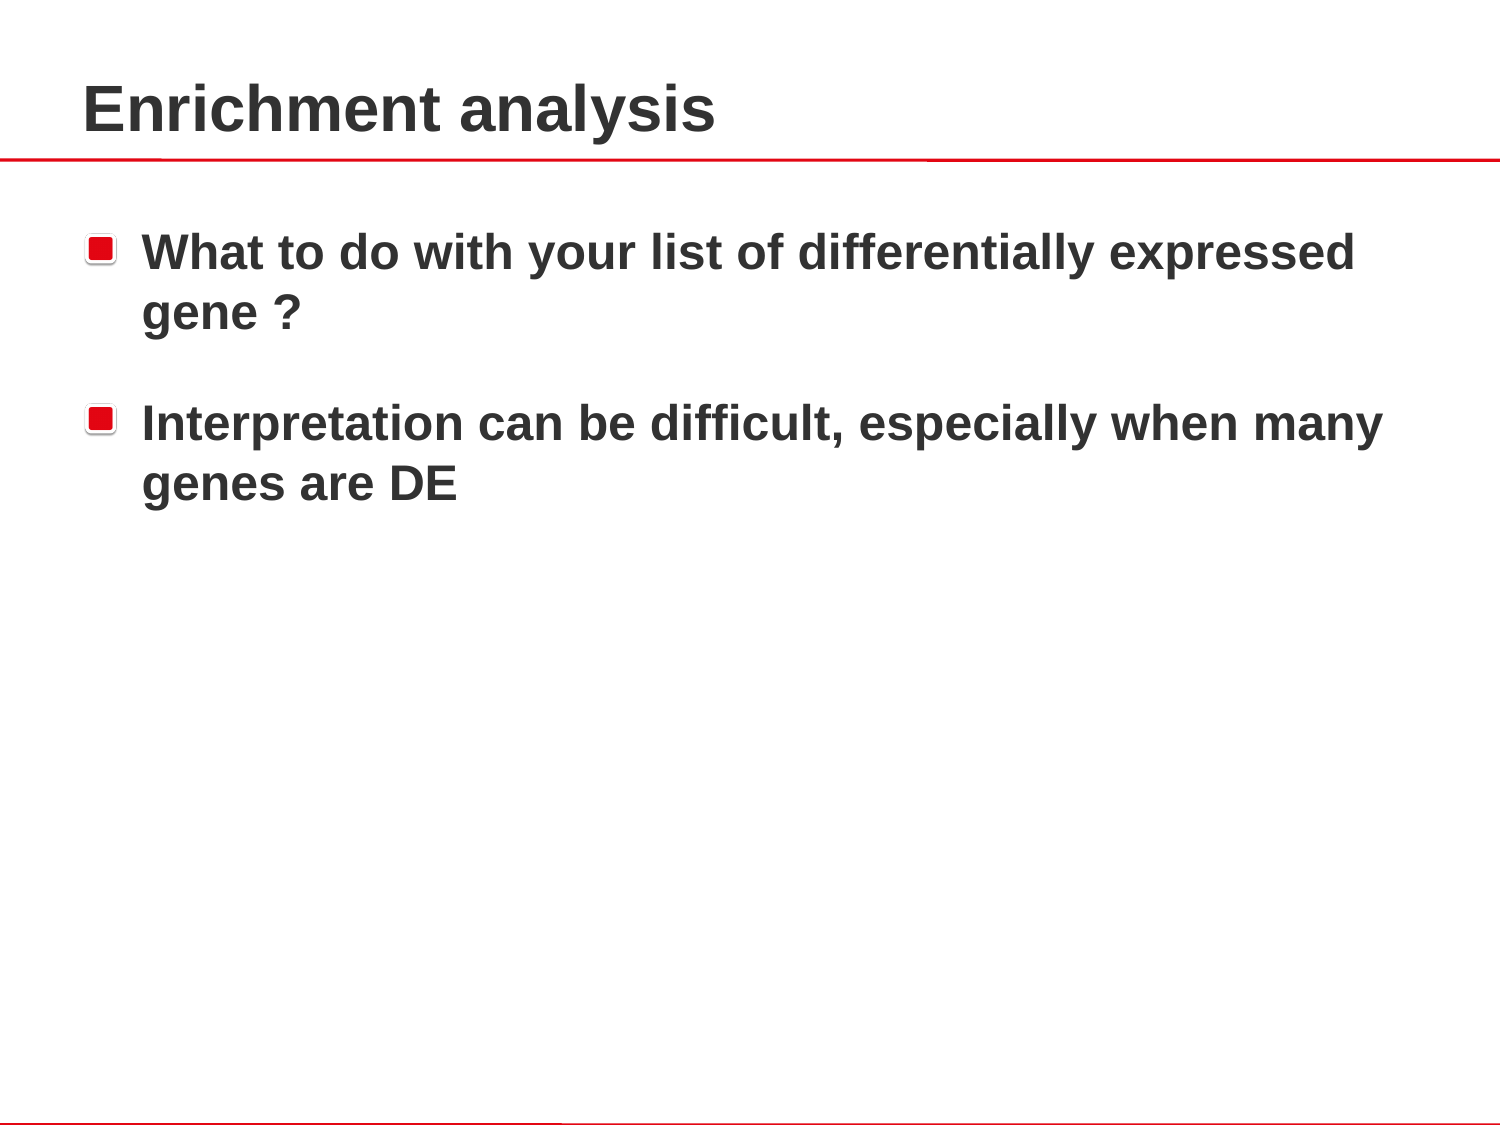

Enrichment analysis
What to do with your list of differentially expressed gene ?
Interpretation can be difficult, especially when many genes are DE